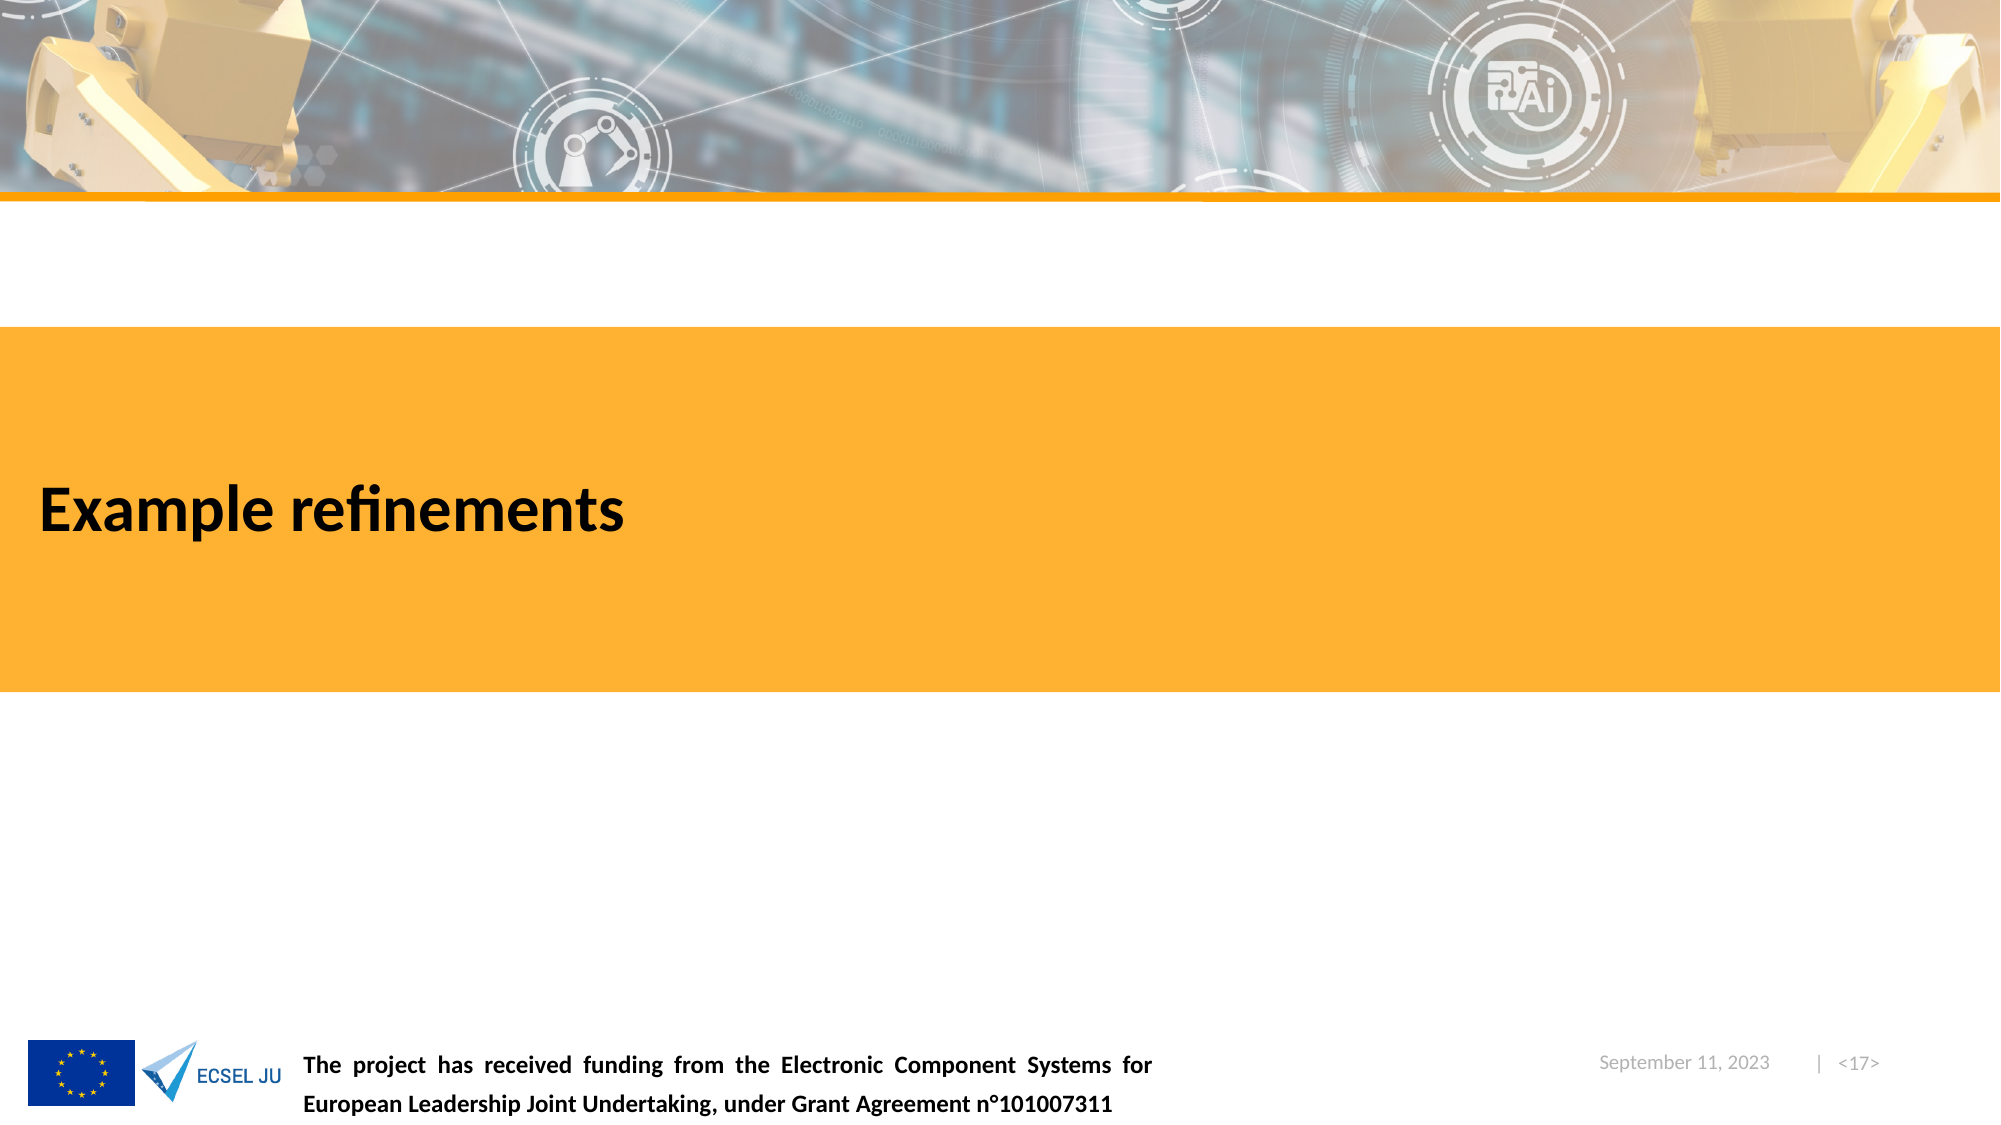

Example refinements
|   <17>
September 11, 2023